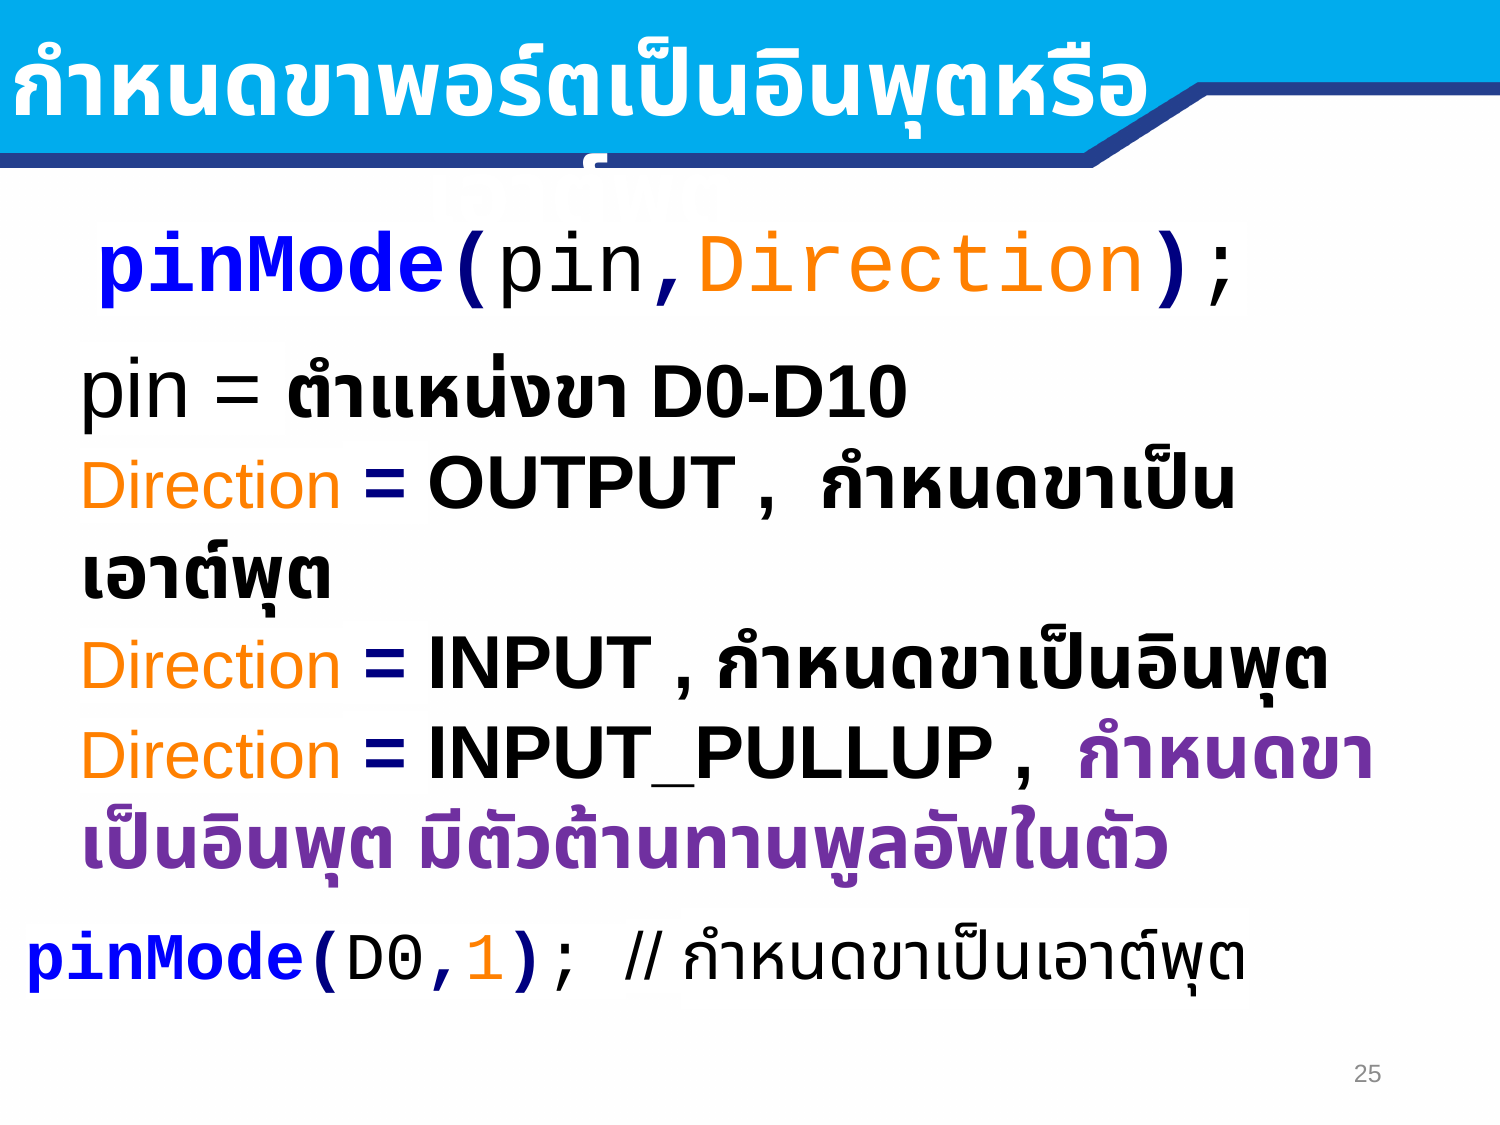

กำหนดขาพอร์ตเป็นอินพุตหรือเอาต์พุต
pinMode(pin,Direction);
pin = ตำแหน่งขา D0-D10
Direction = OUTPUT ,  กำหนดขาเป็นเอาต์พุต
Direction = INPUT , กำหนดขาเป็นอินพุต
Direction = INPUT_PULLUP ,  กำหนดขาเป็นอินพุต มีตัวต้านทานพูลอัพในตัว
pinMode(D0,1); // กำหนดขาเป็นเอาต์พุต
25